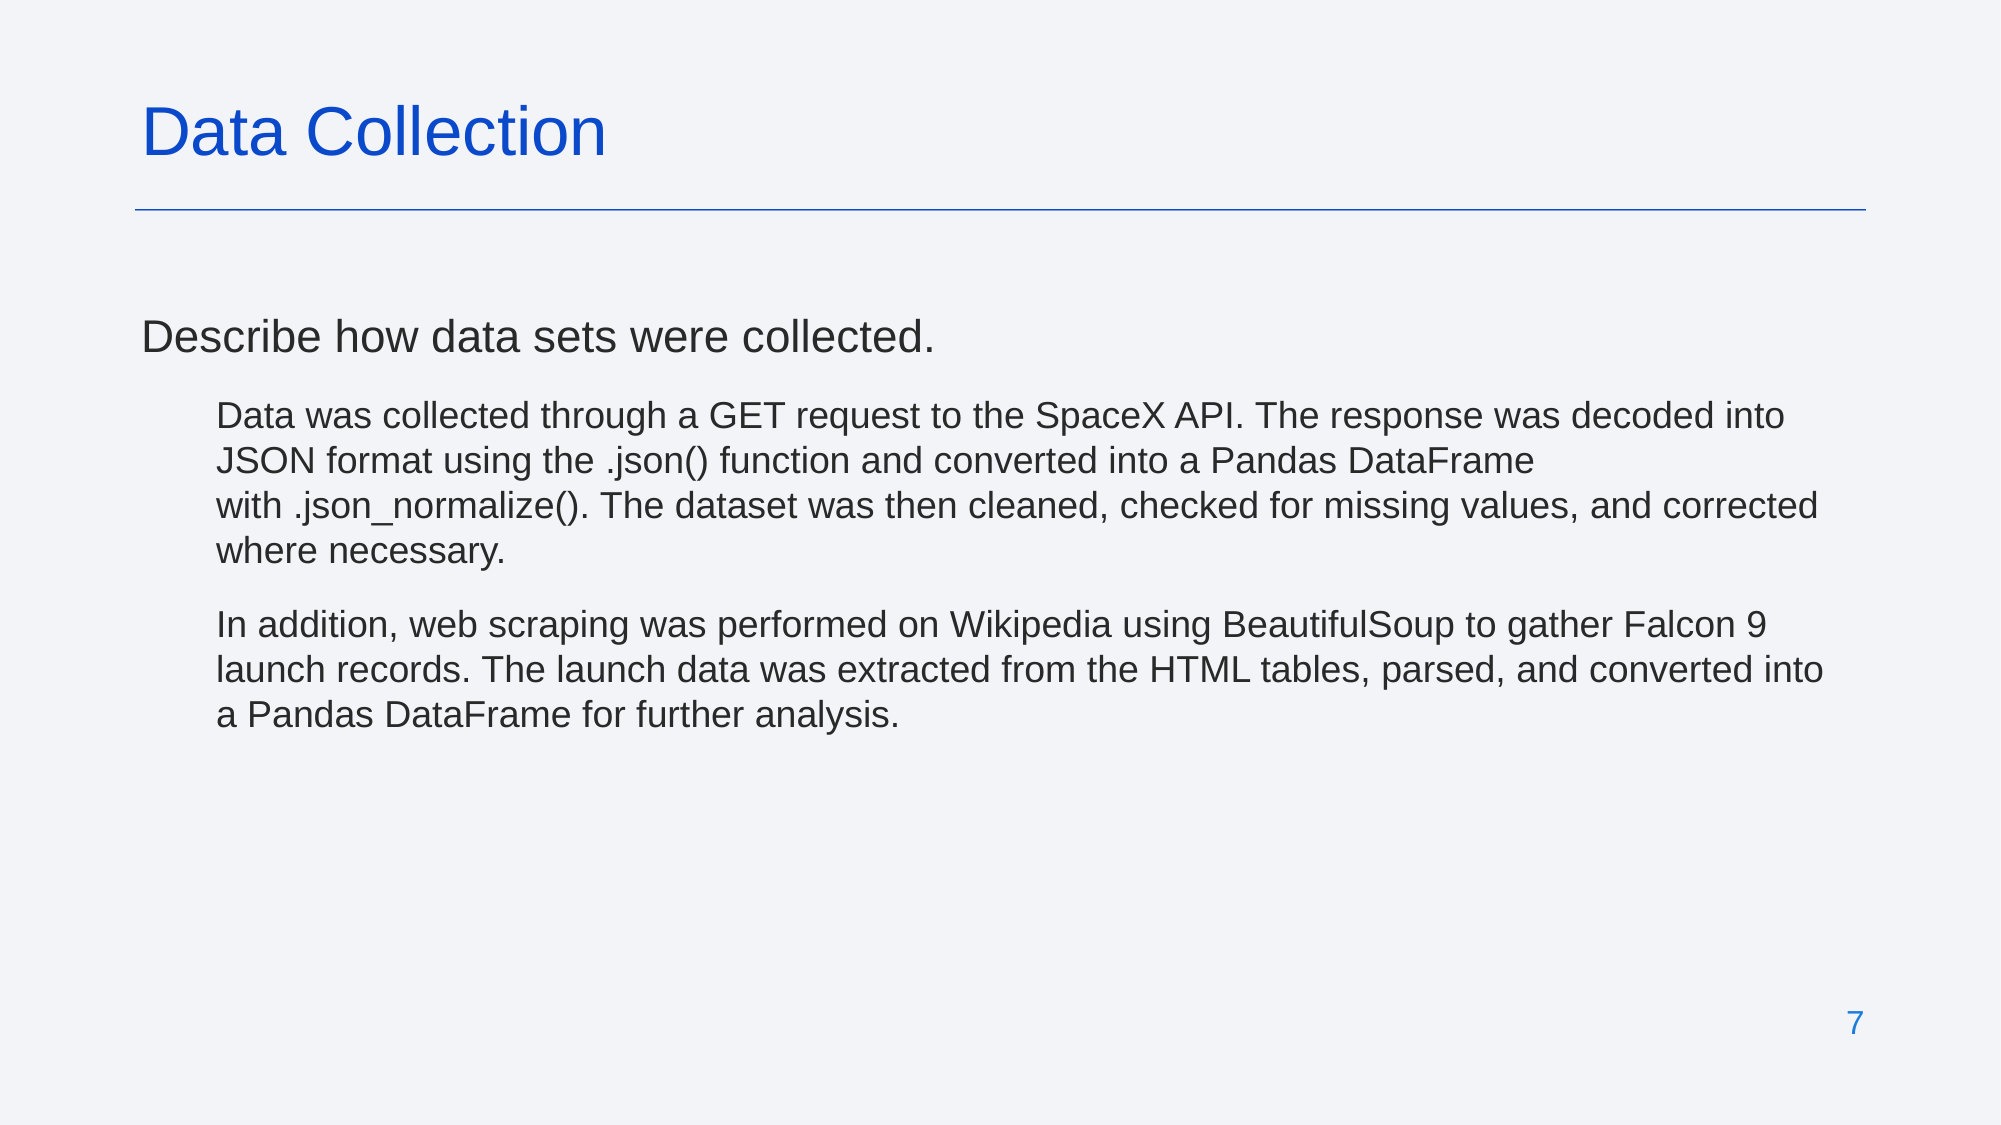

Data Collection
Describe how data sets were collected.
Data was collected through a GET request to the SpaceX API. The response was decoded into JSON format using the .json() function and converted into a Pandas DataFrame with .json_normalize(). The dataset was then cleaned, checked for missing values, and corrected where necessary.
In addition, web scraping was performed on Wikipedia using BeautifulSoup to gather Falcon 9 launch records. The launch data was extracted from the HTML tables, parsed, and converted into a Pandas DataFrame for further analysis.

7